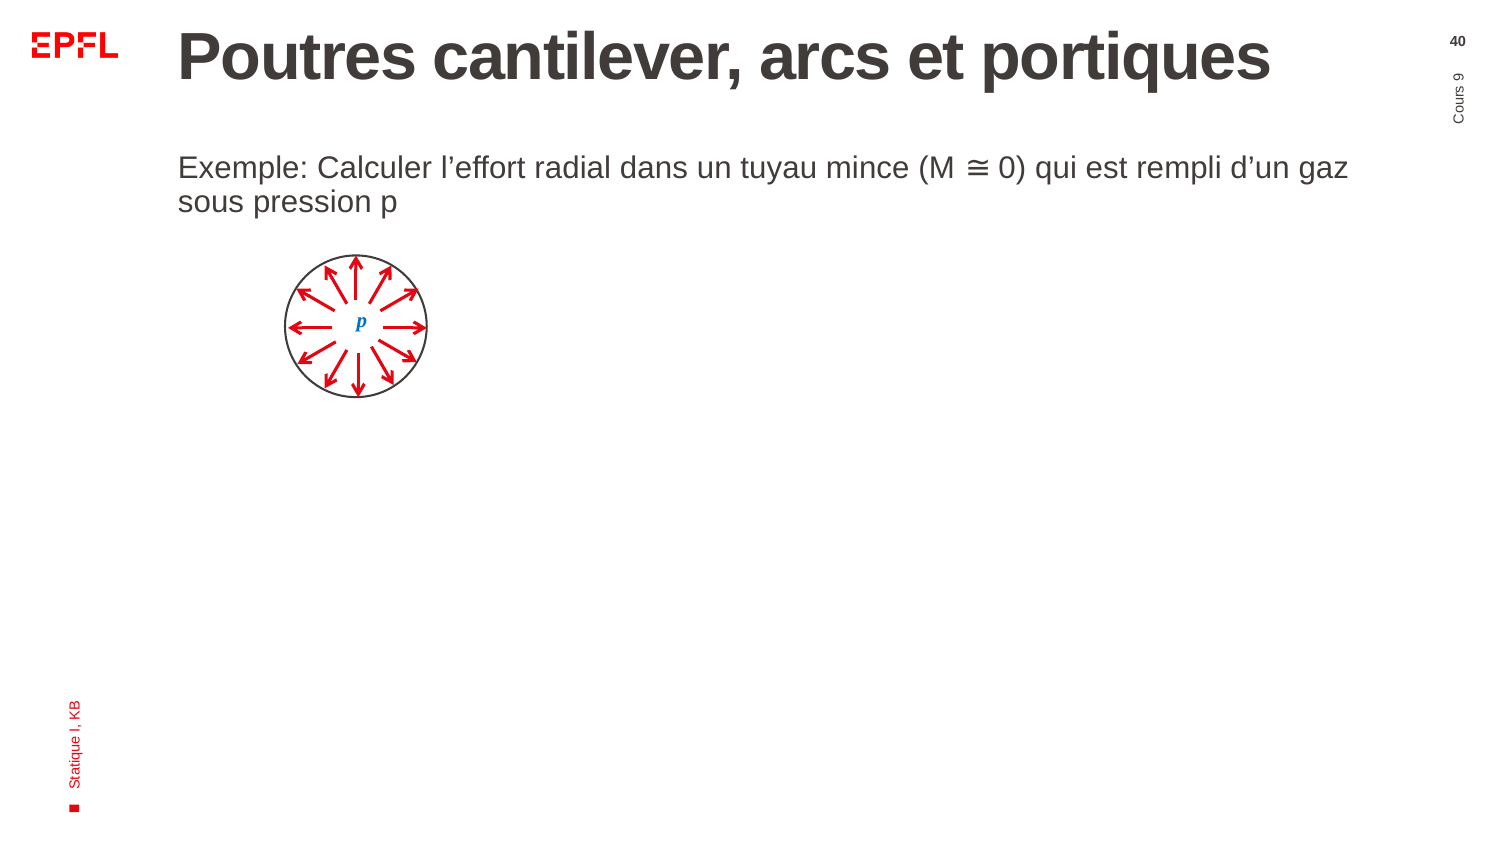

# Poutres cantilever, arcs et portiques
40
Exemple: Calculer l’effort radial dans un tuyau mince (M ≅ 0) qui est rempli d’un gaz sous pression p

p
Cours 9
Statique I, KB